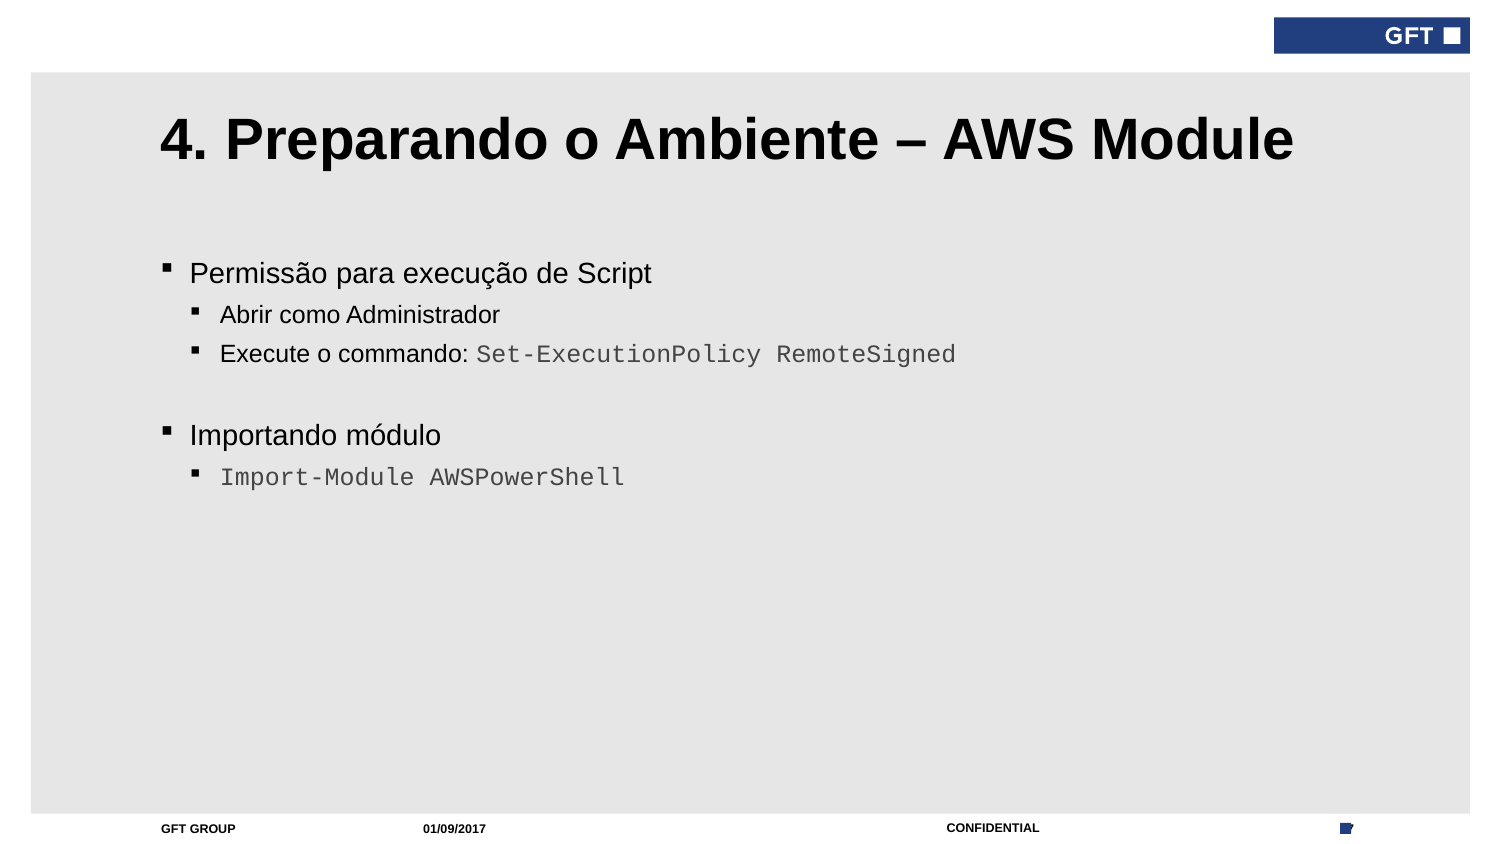

# 4. Preparando o Ambiente – AWS Module
Permissão para execução de Script
Abrir como Administrador
Execute o commando: Set-ExecutionPolicy RemoteSigned

Importando módulo
Import-Module AWSPowerShell
01/09/2017